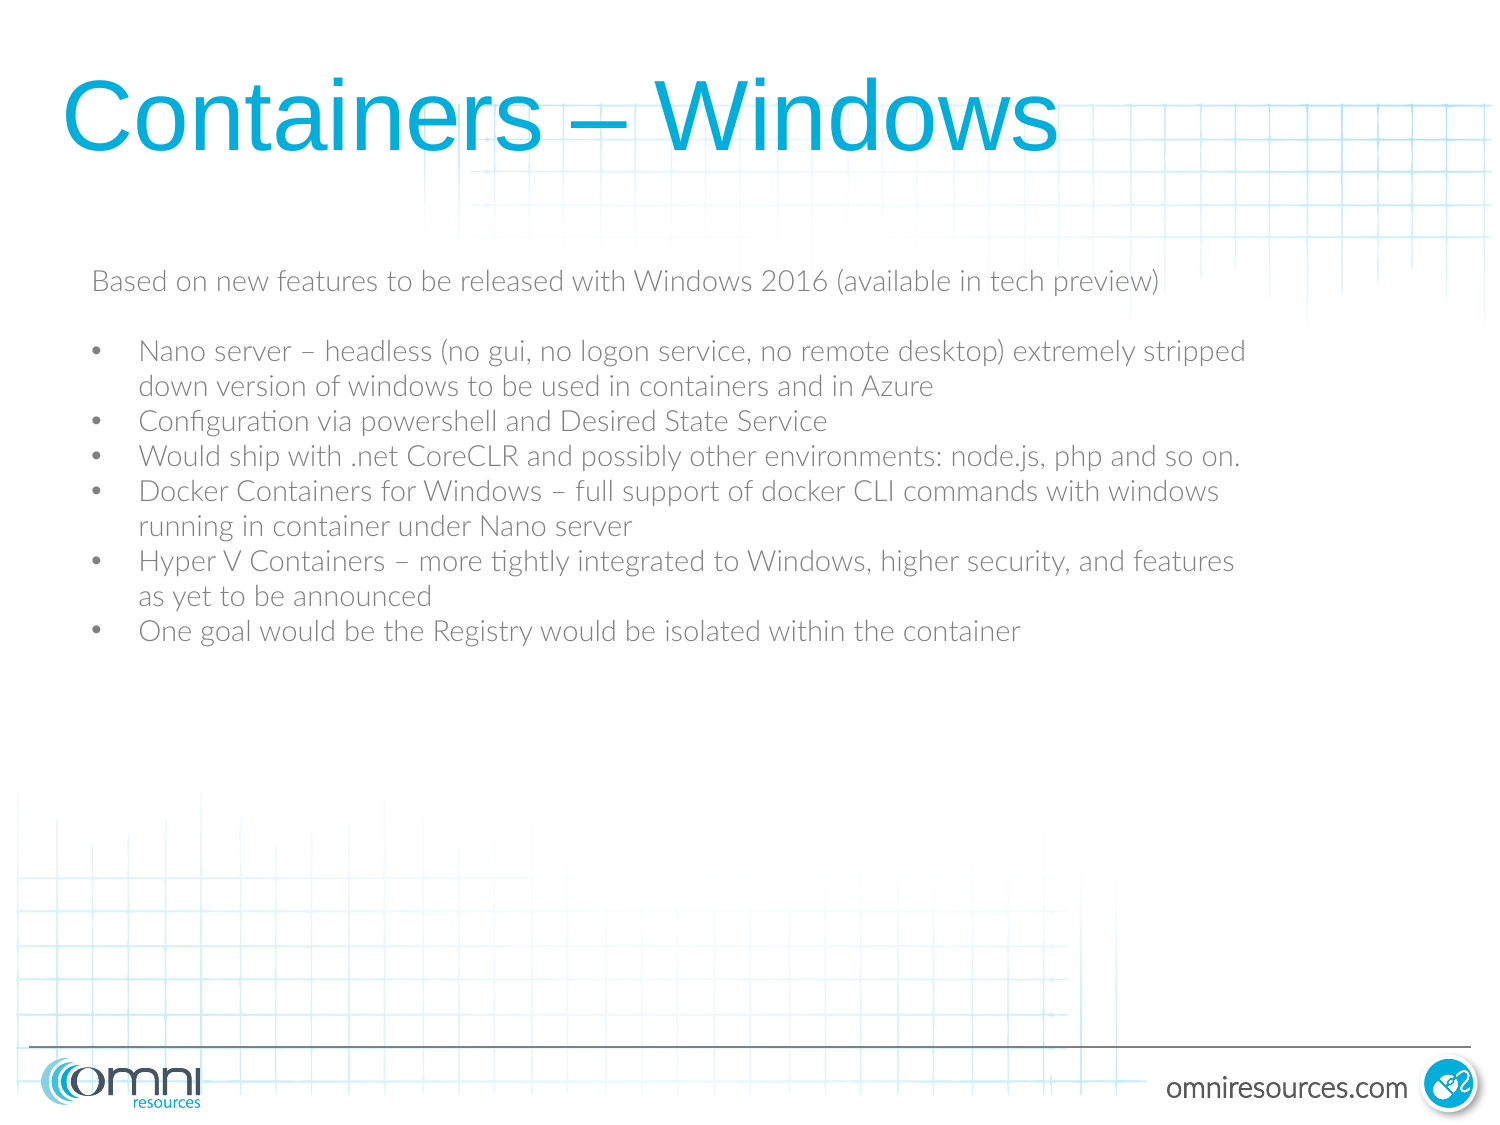

Containers – Windows
Based on new features to be released with Windows 2016 (available in tech preview)

Nano server – headless (no gui, no logon service, no remote desktop) extremely stripped down version of windows to be used in containers and in Azure
Configuration via powershell and Desired State Service
Would ship with .net CoreCLR and possibly other environments: node.js, php and so on.
Docker Containers for Windows – full support of docker CLI commands with windows running in container under Nano server
Hyper V Containers – more tightly integrated to Windows, higher security, and features as yet to be announced
One goal would be the Registry would be isolated within the container